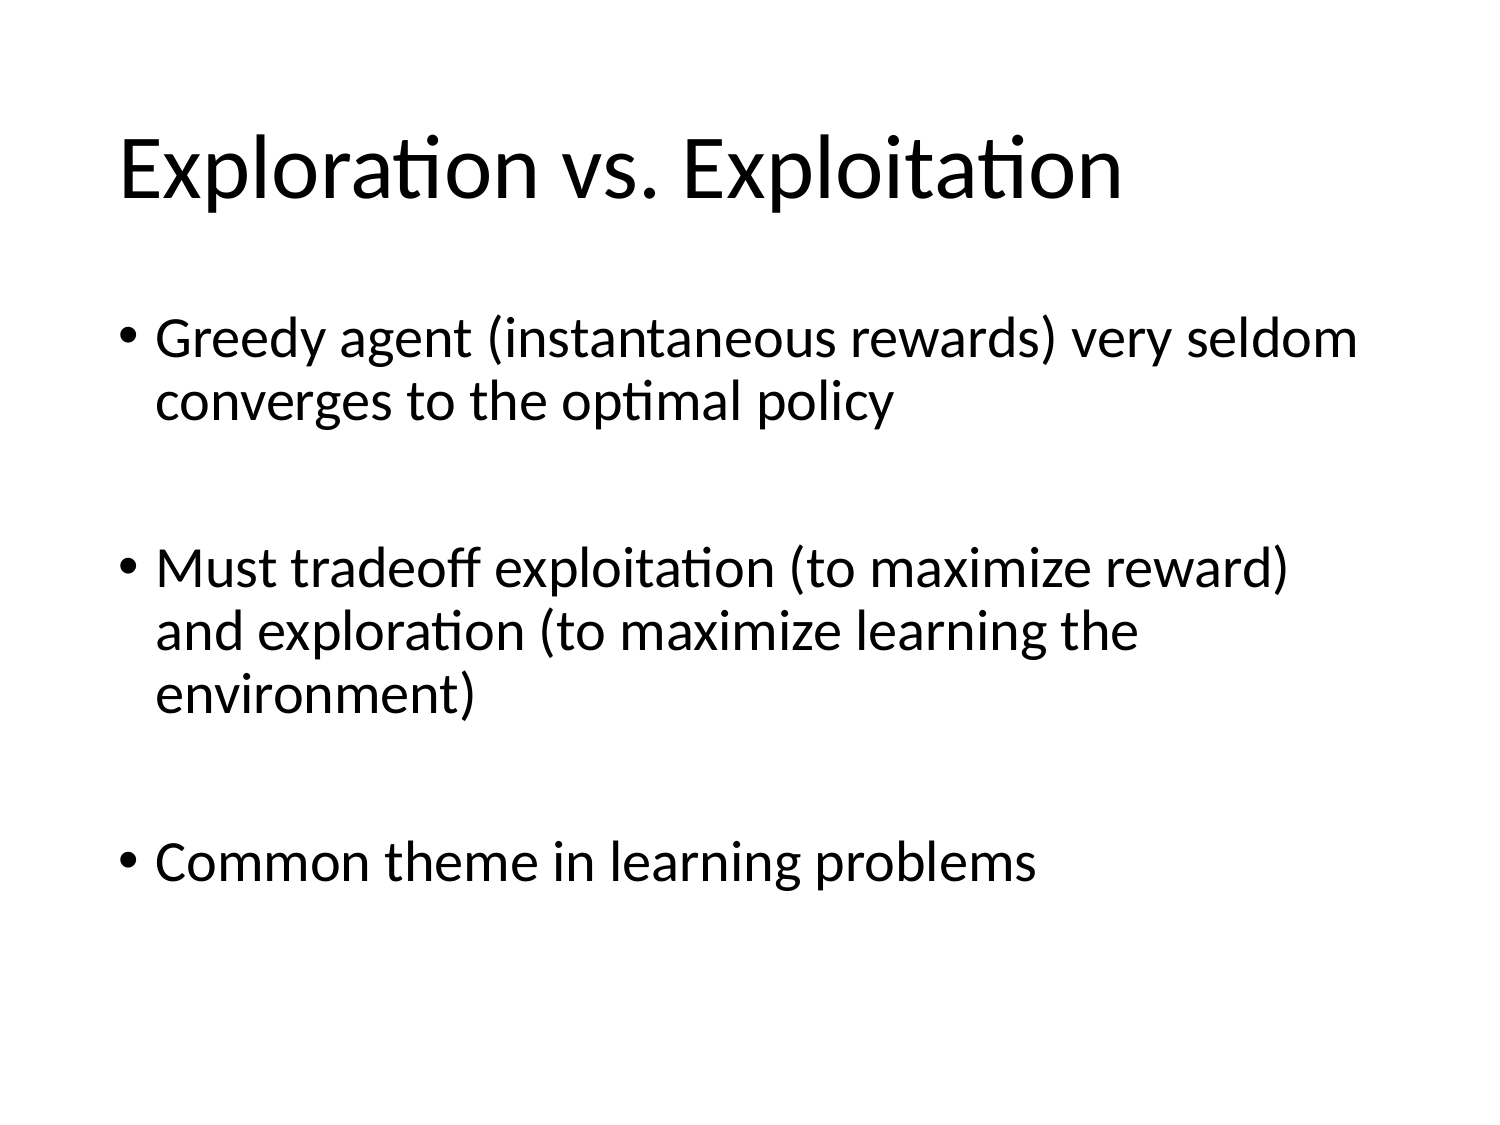

# Exploration vs. Exploitation
Greedy agent (instantaneous rewards) very seldom converges to the optimal policy

Must tradeoff exploitation (to maximize reward) and exploration (to maximize learning the environment)

Common theme in learning problems